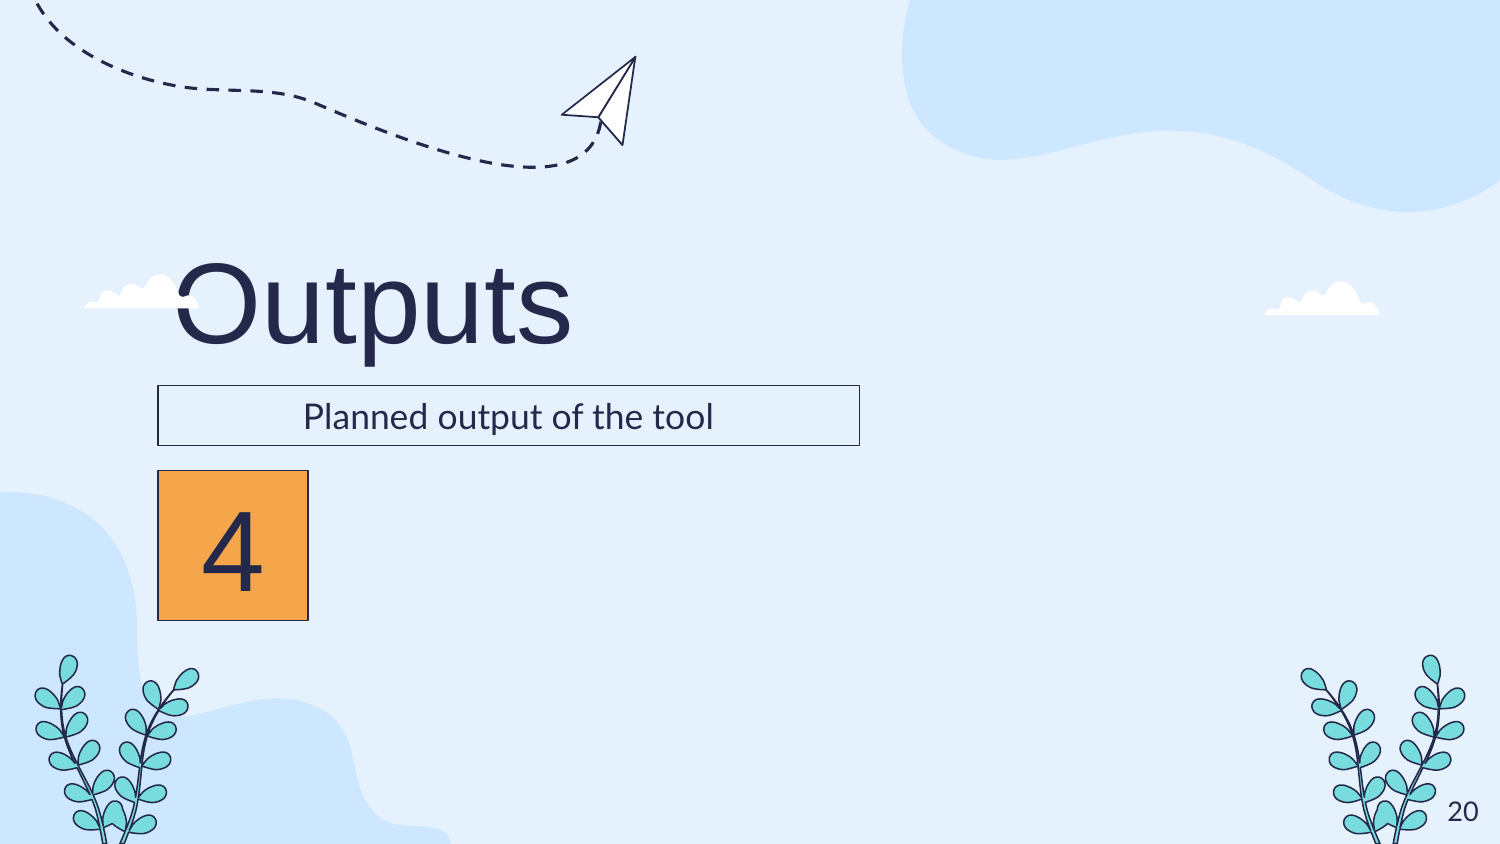

# Outputs

Planned output of the tool
4

20